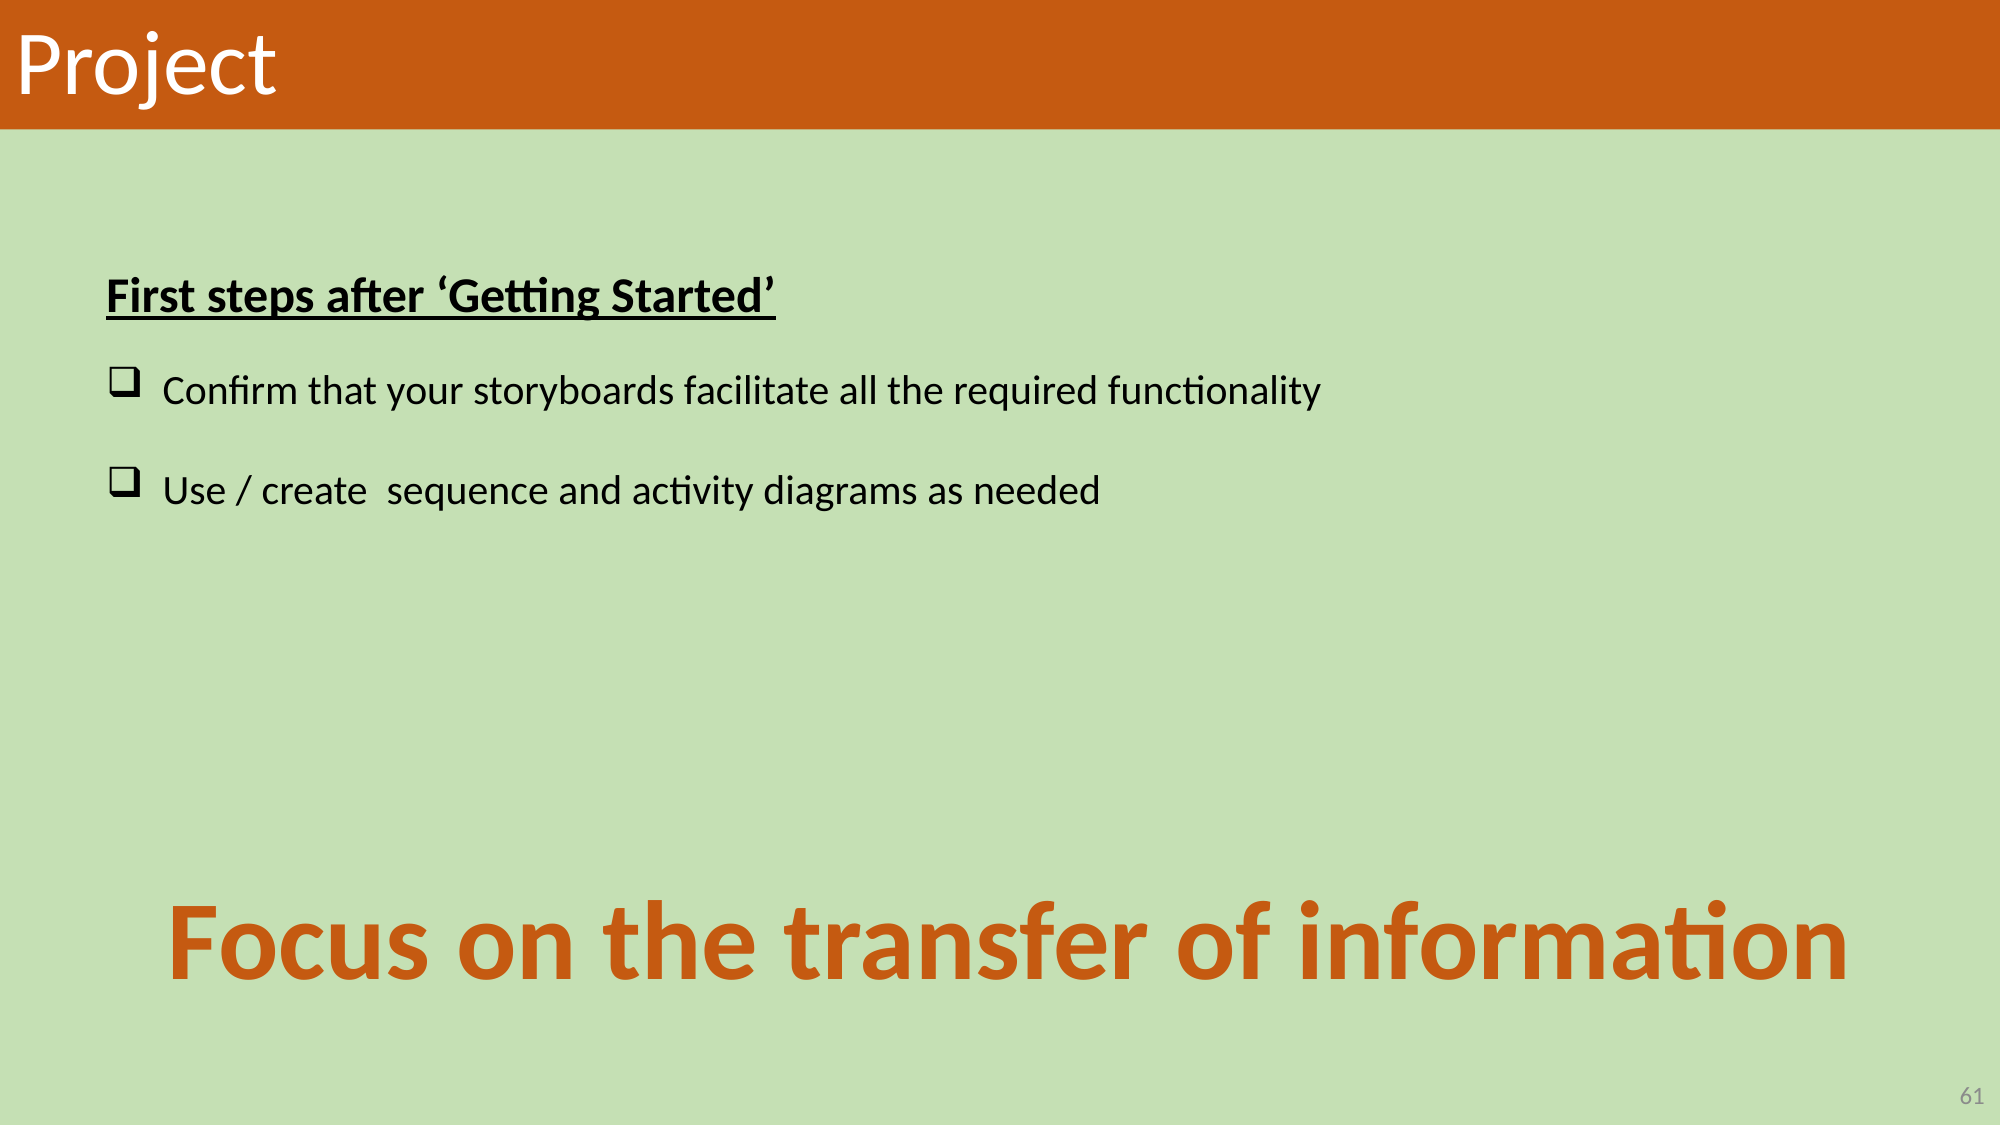

# Project
First steps after ‘Getting Started’

Confirm that your storyboards facilitate all the required functionality

Use / create  sequence and activity diagrams as needed
Focus on the transfer of information
61